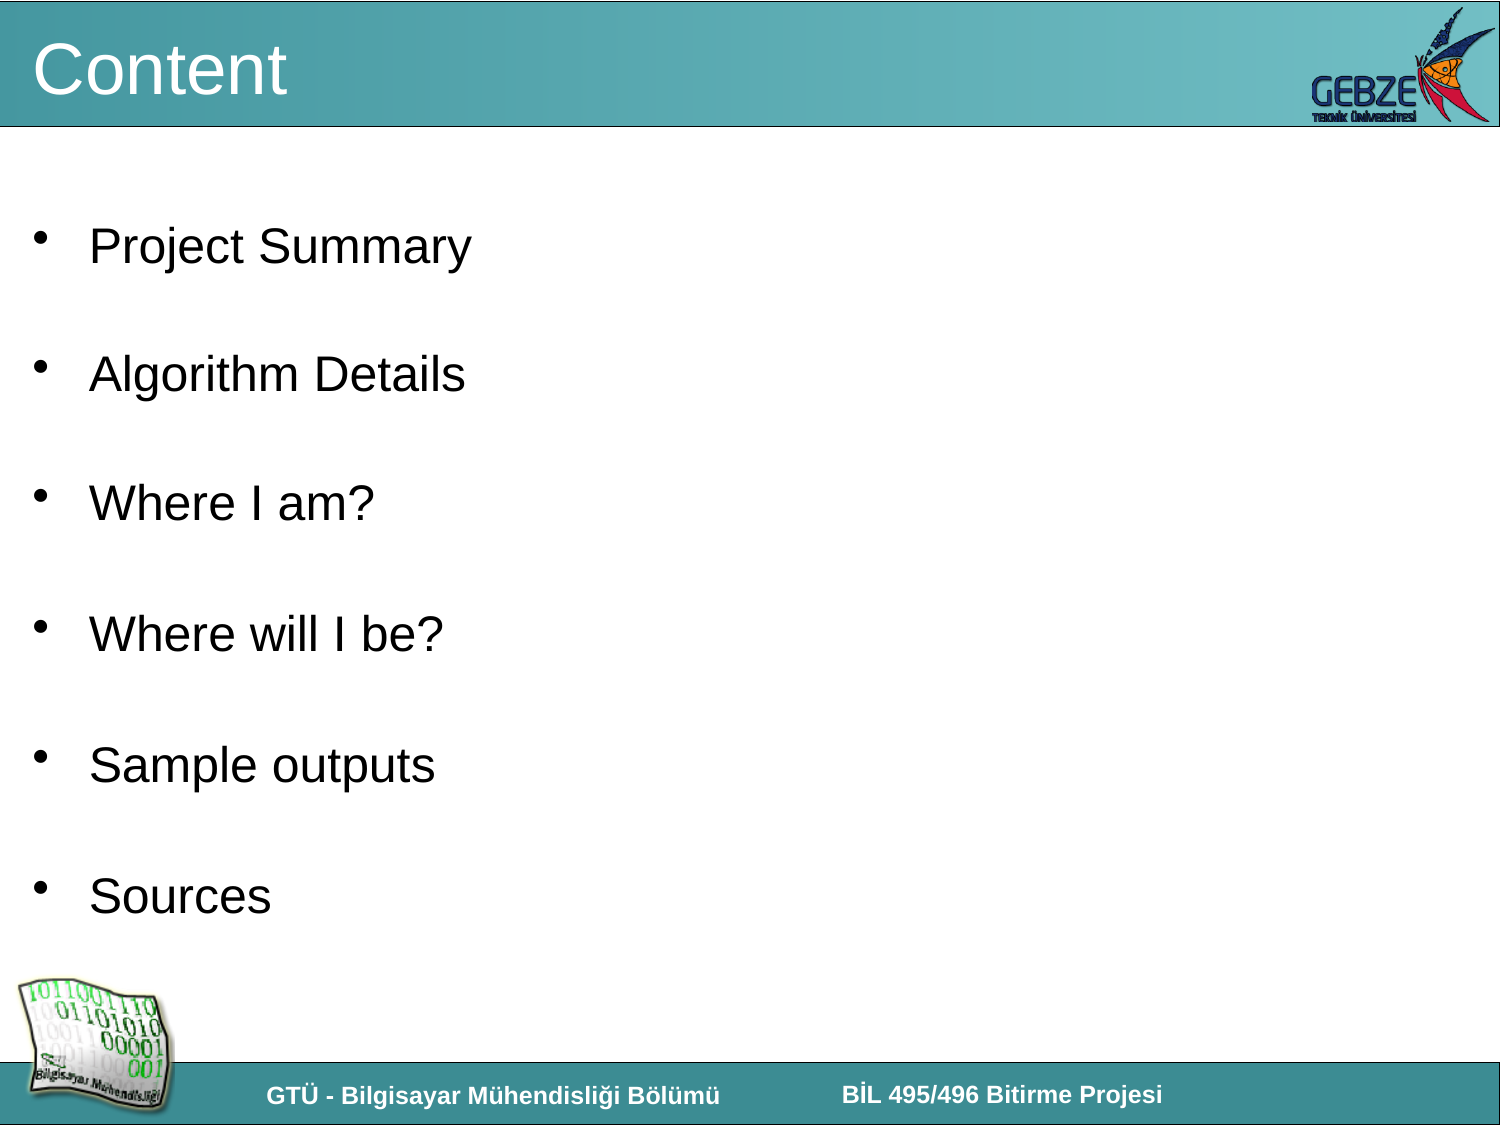

# Content
Project Summary

Algorithm Details

Where I am?

Where will I be?

Sample outputs

Sources
2